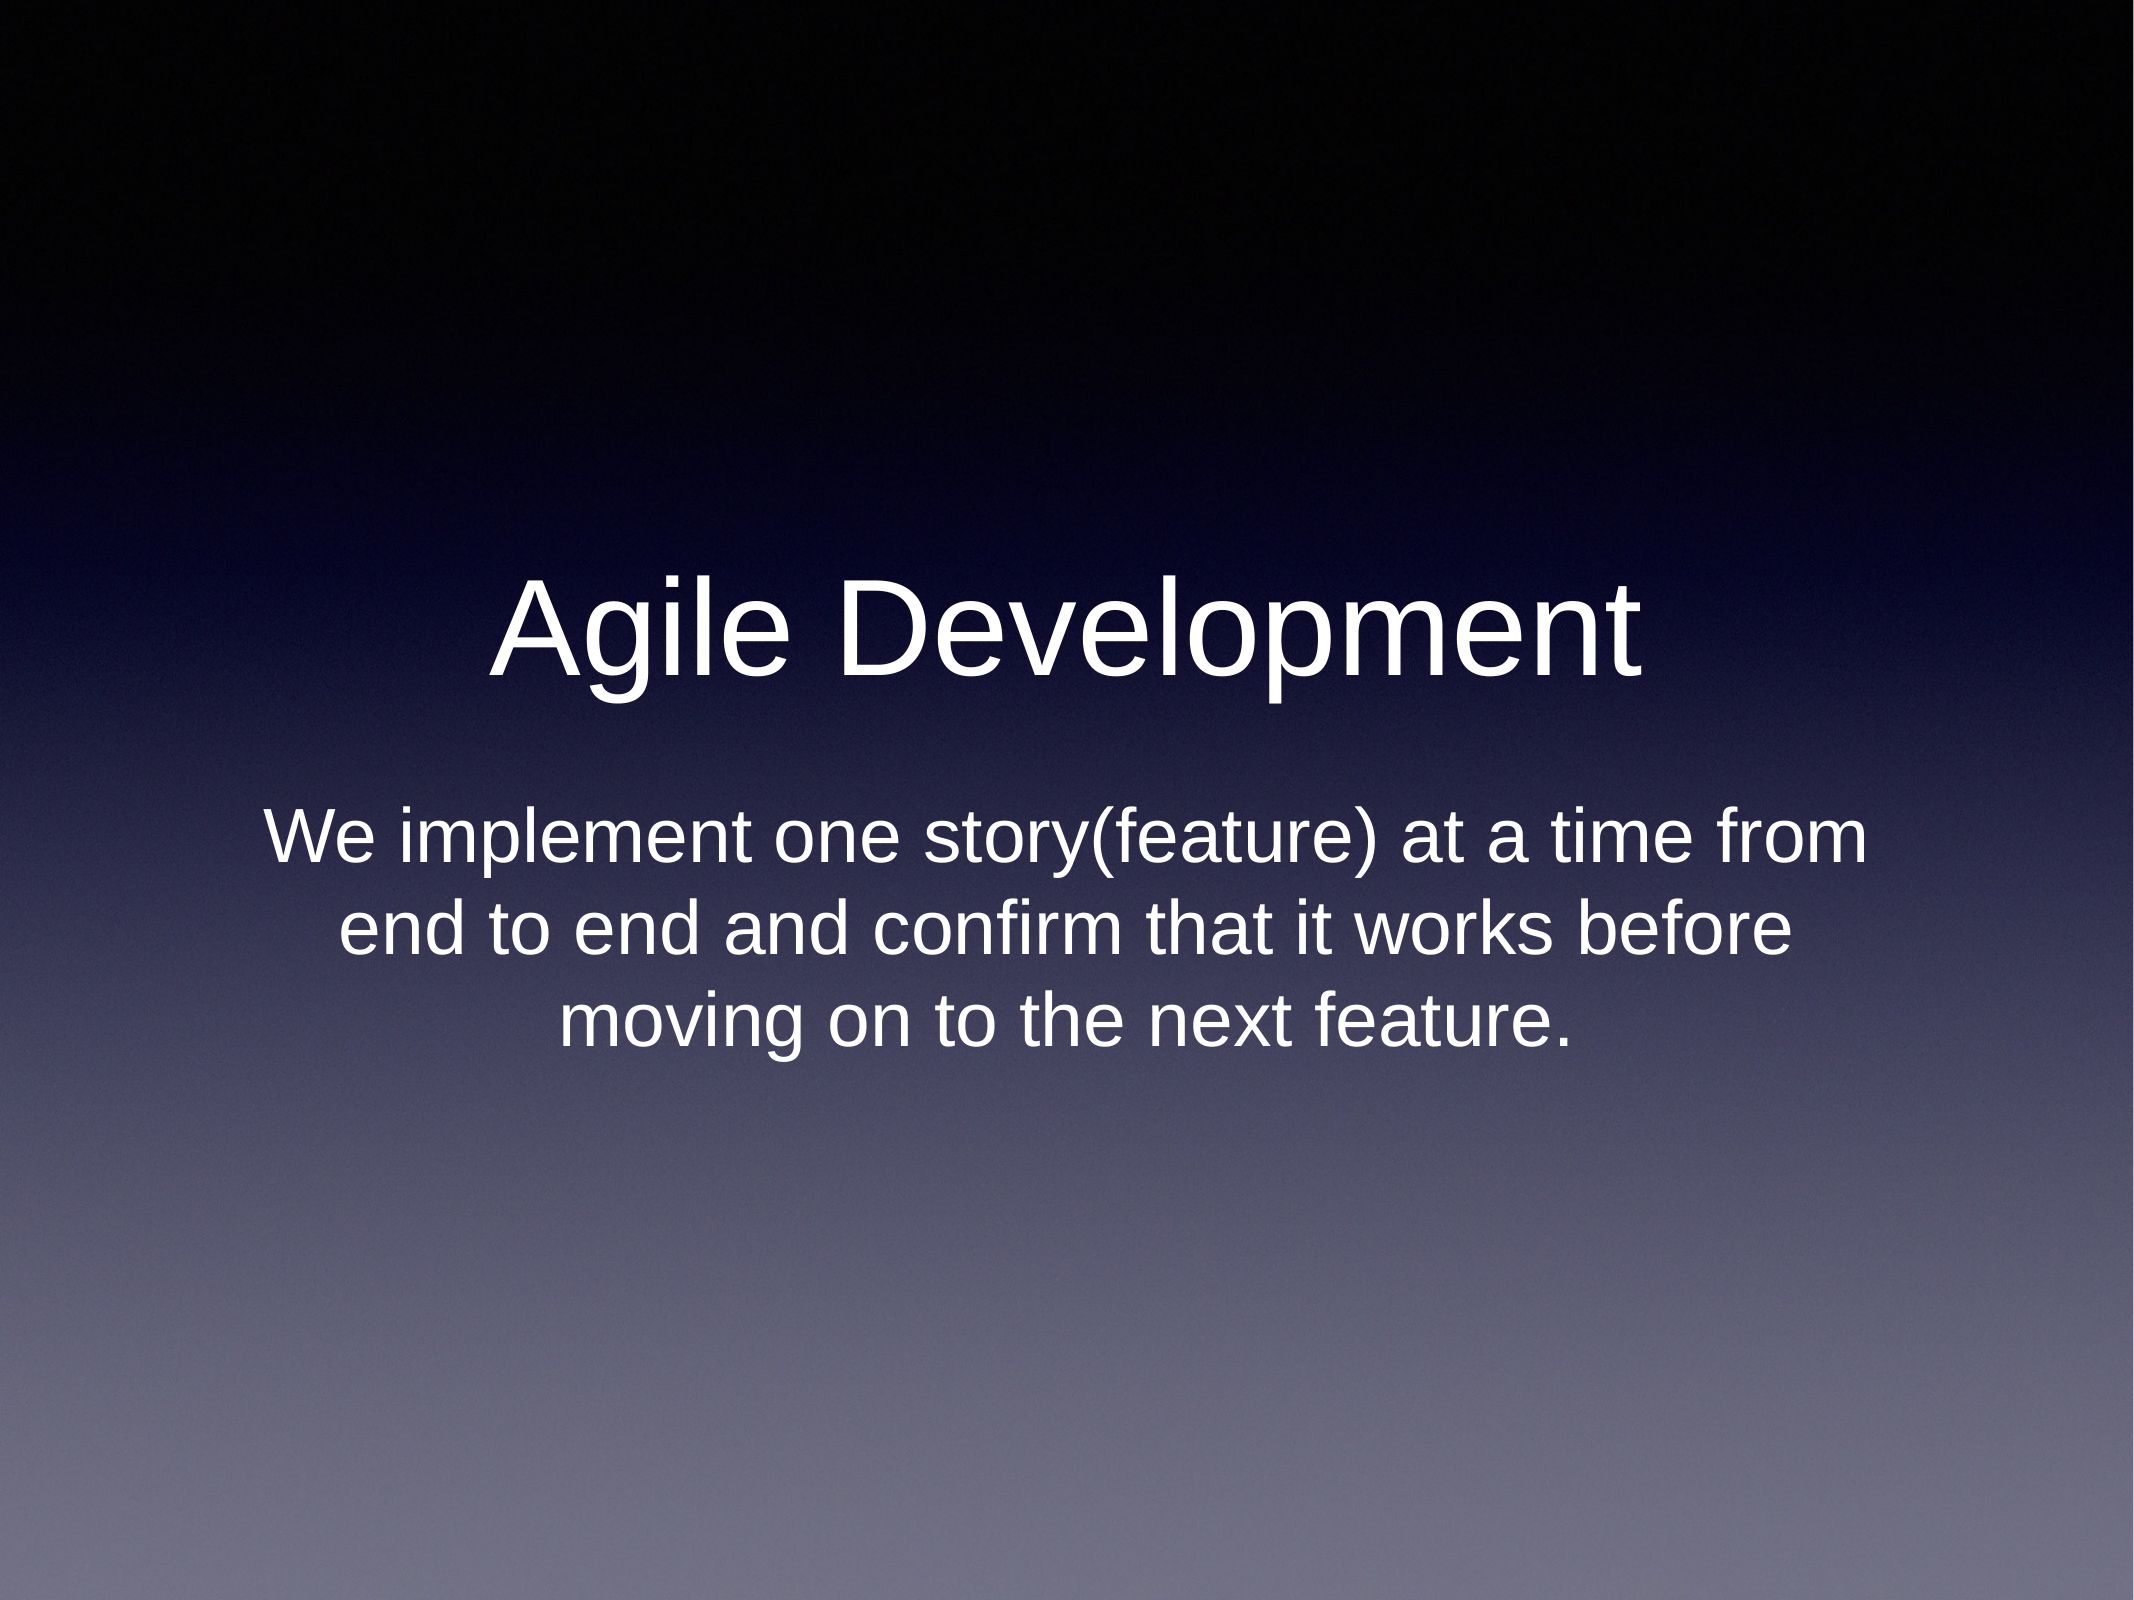

# Agile Development
We implement one story(feature) at a time from end to end and confirm that it works before moving on to the next feature.